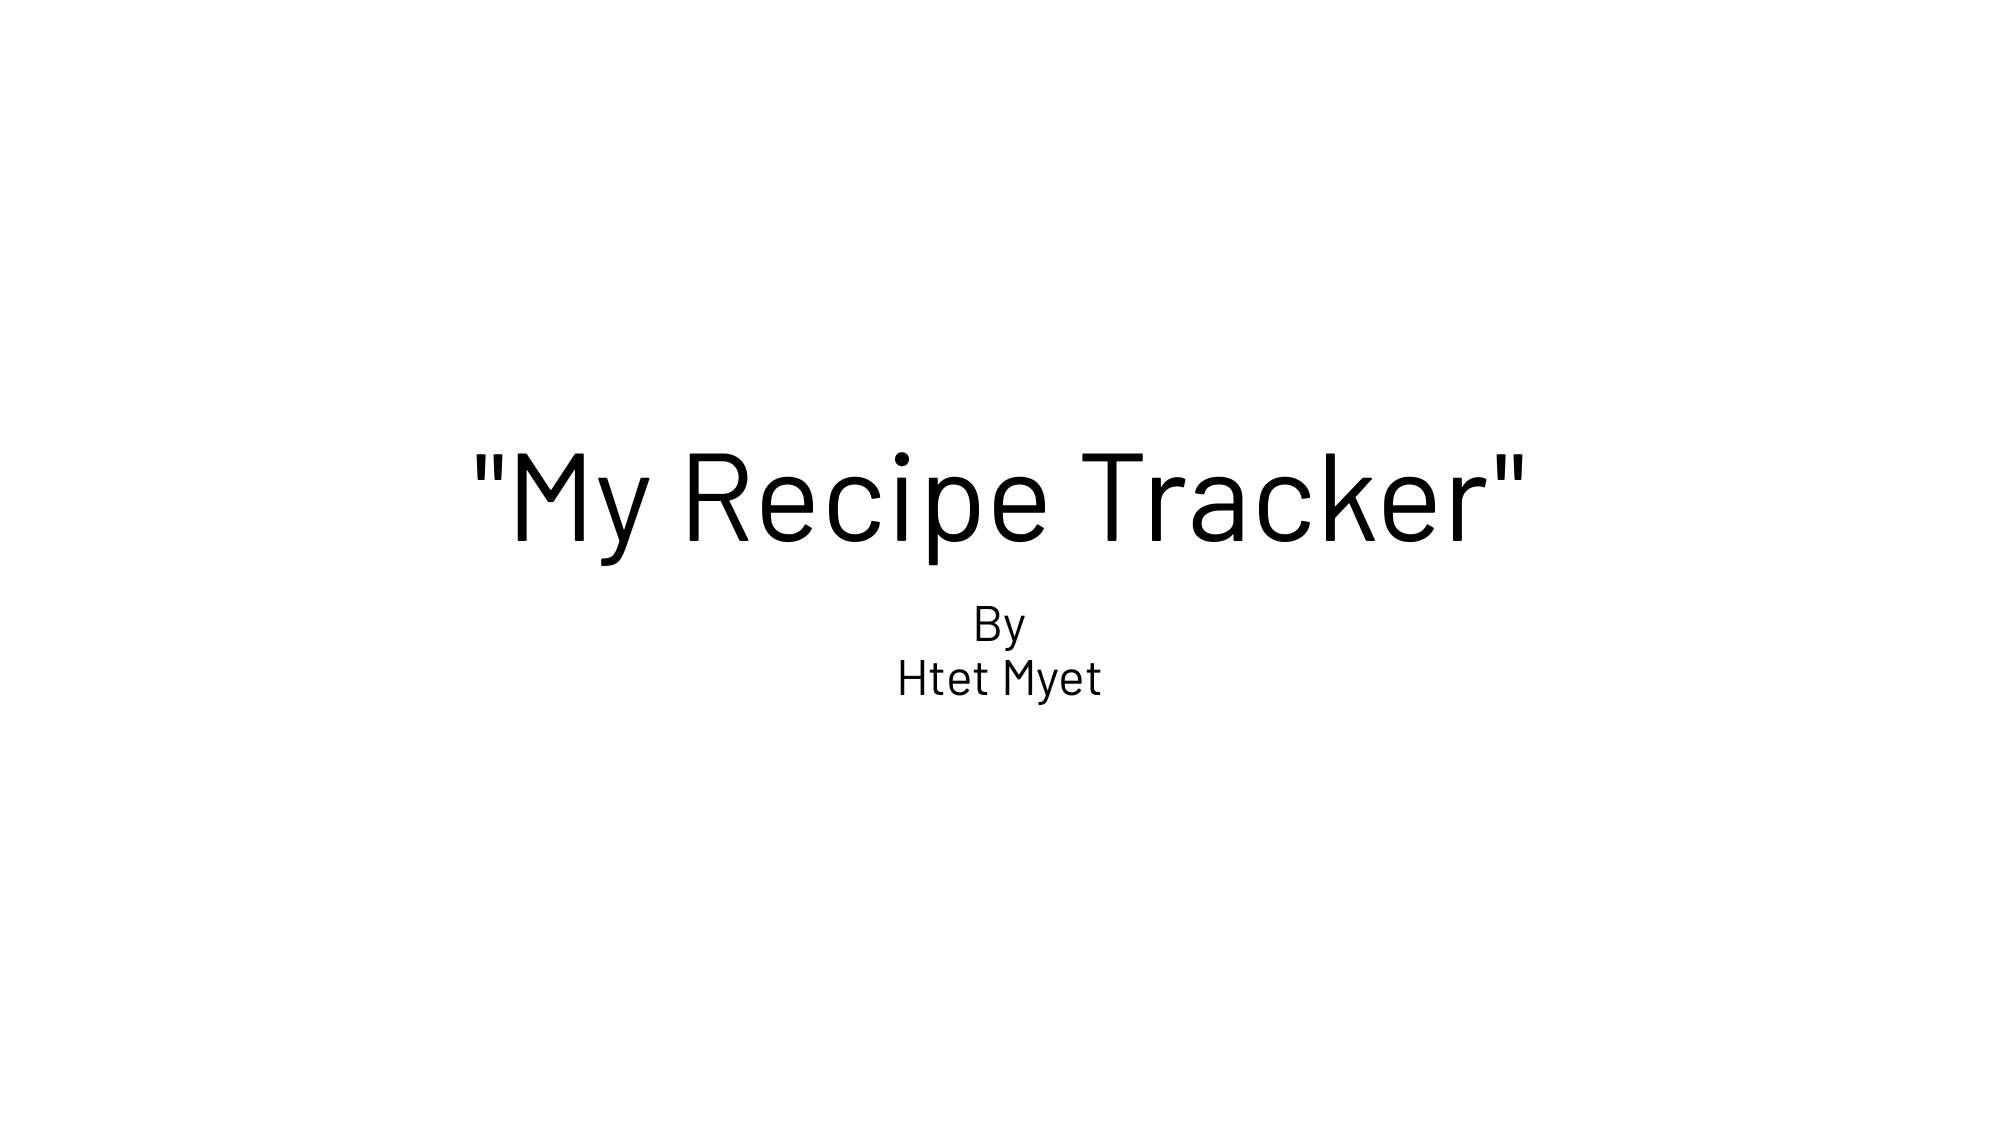

# "My Recipe Tracker"
By
Htet Myet